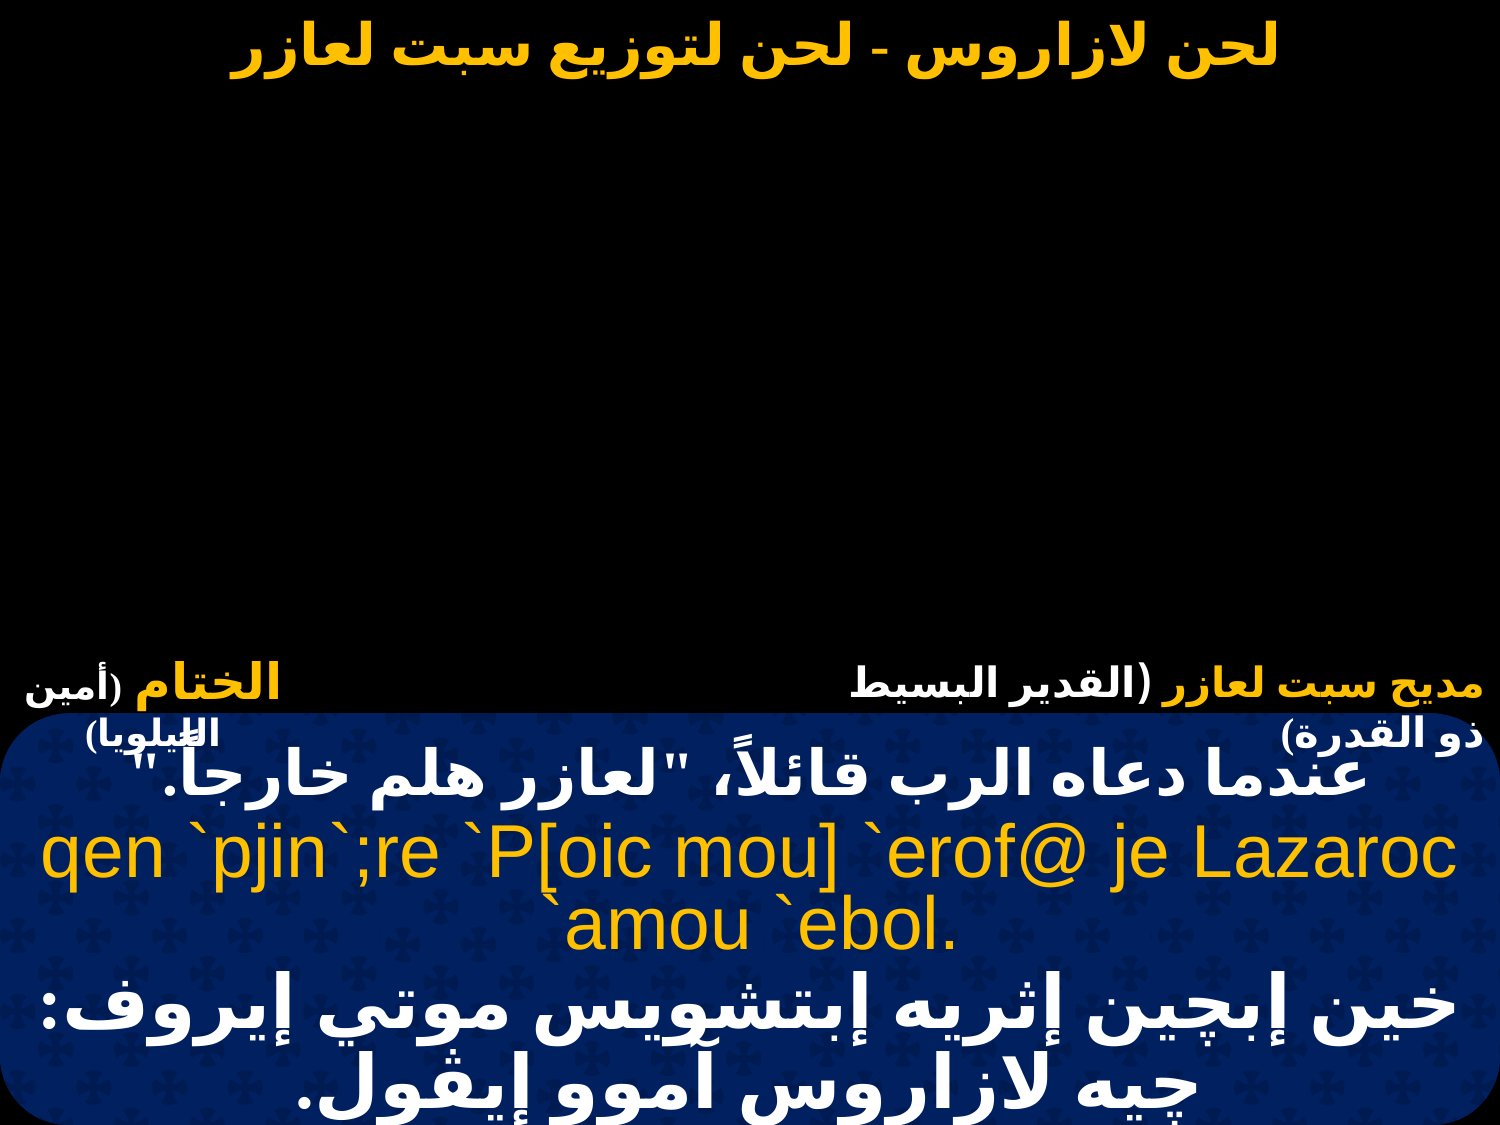

#
عندما دعاه الرب قائلاً، "لعازر هلم خارجاً."
qen `pjin`;re `P[oic mou] `erof@ je Lazaroc `amou `ebol.
خين إبچين إثريه إبتشويس موتي إيروف: چيه لازاروس آموو إيڤول.